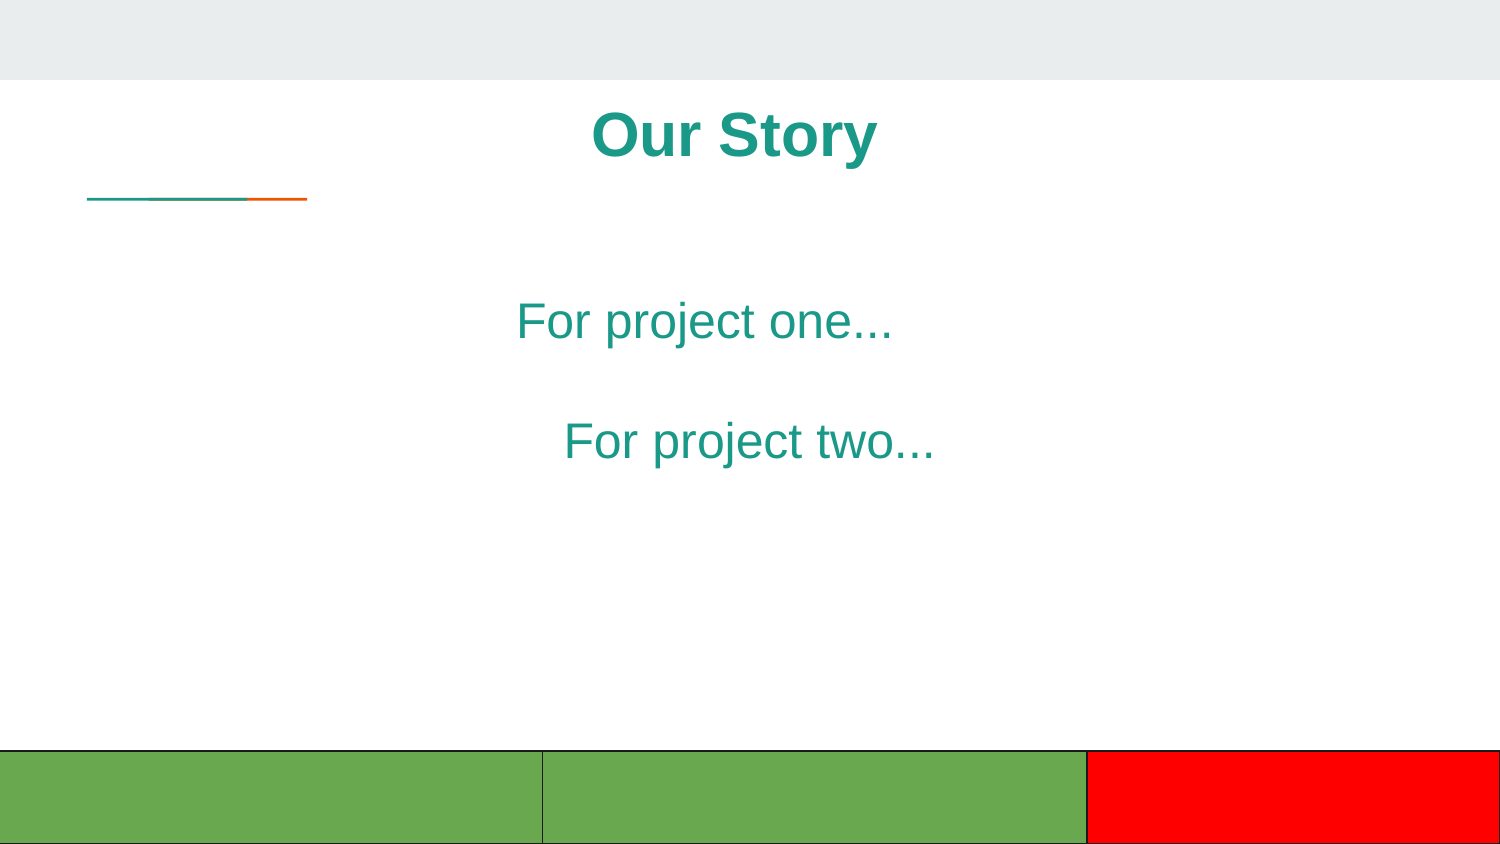

Our Story

For project one...

For project two...